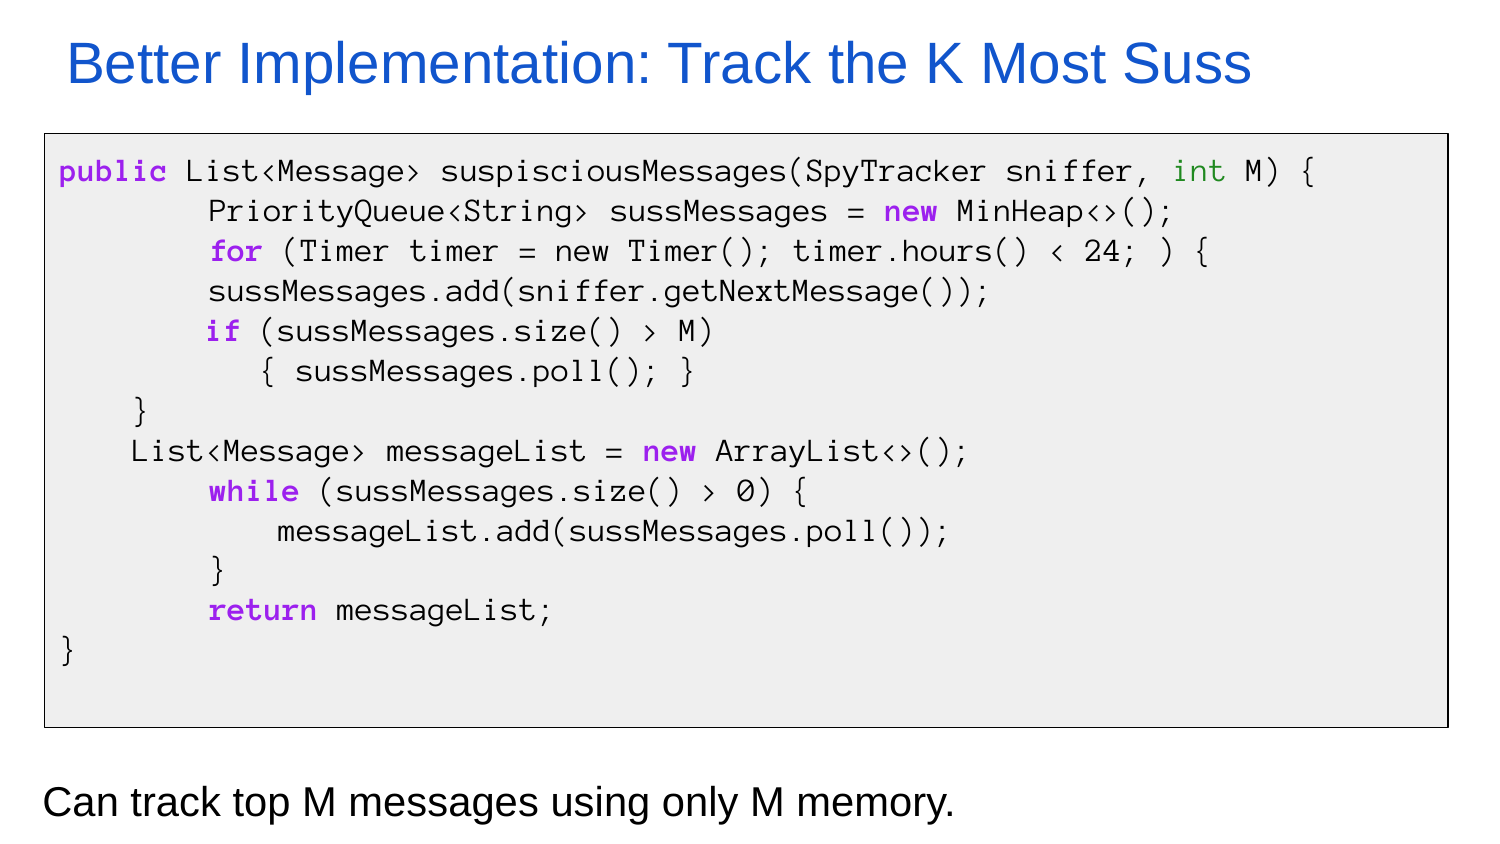

# Better Implementation: Track the K Most Suss
public List<Message> suspisciousMessages(SpyTracker sniffer, int M) {
    	PriorityQueue<String> sussMessages = new MinHeap<>();
    	for (Timer timer = new Timer(); timer.hours() < 24; ) {
        	sussMessages.add(sniffer.getNextMessage());
        if (sussMessages.size() > M)
           { sussMessages.poll(); }
    }
    List<Message> messageList = new ArrayList<>();
    	while (sussMessages.size() > 0) {
            messageList.add(sussMessages.poll());
    	}
    	return messageList;
}
Can track top M messages using only M memory.